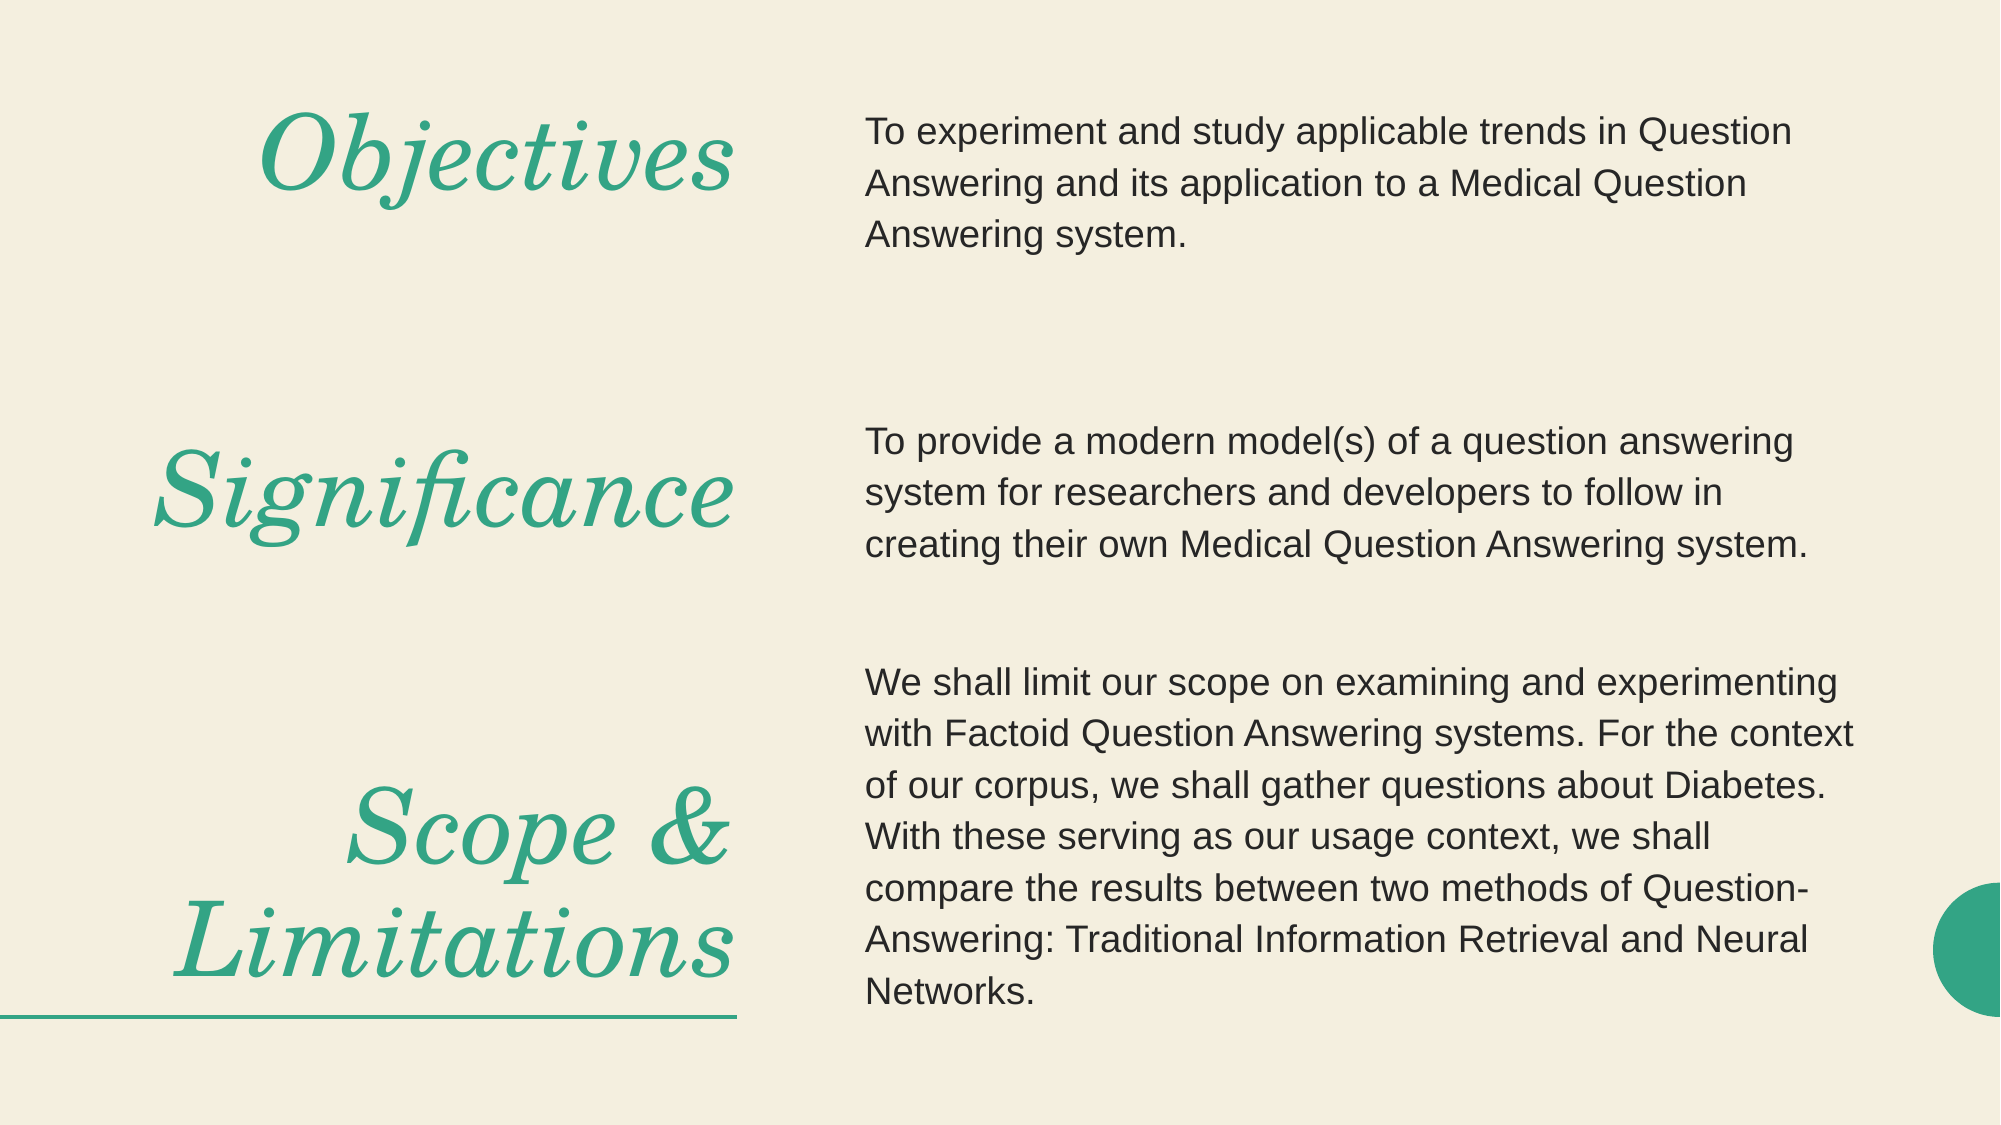

# Objectives Significance Scope & Limitations
To experiment and study applicable trends in Question Answering and its application to a Medical Question Answering system.

To provide a modern model(s) of a question answering system for researchers and developers to follow in creating their own Medical Question Answering system.

We shall limit our scope on examining and experimenting with Factoid Question Answering systems. For the context of our corpus, we shall gather questions about Diabetes. With these serving as our usage context, we shall compare the results between two methods of Question-Answering: Traditional Information Retrieval and Neural Networks.